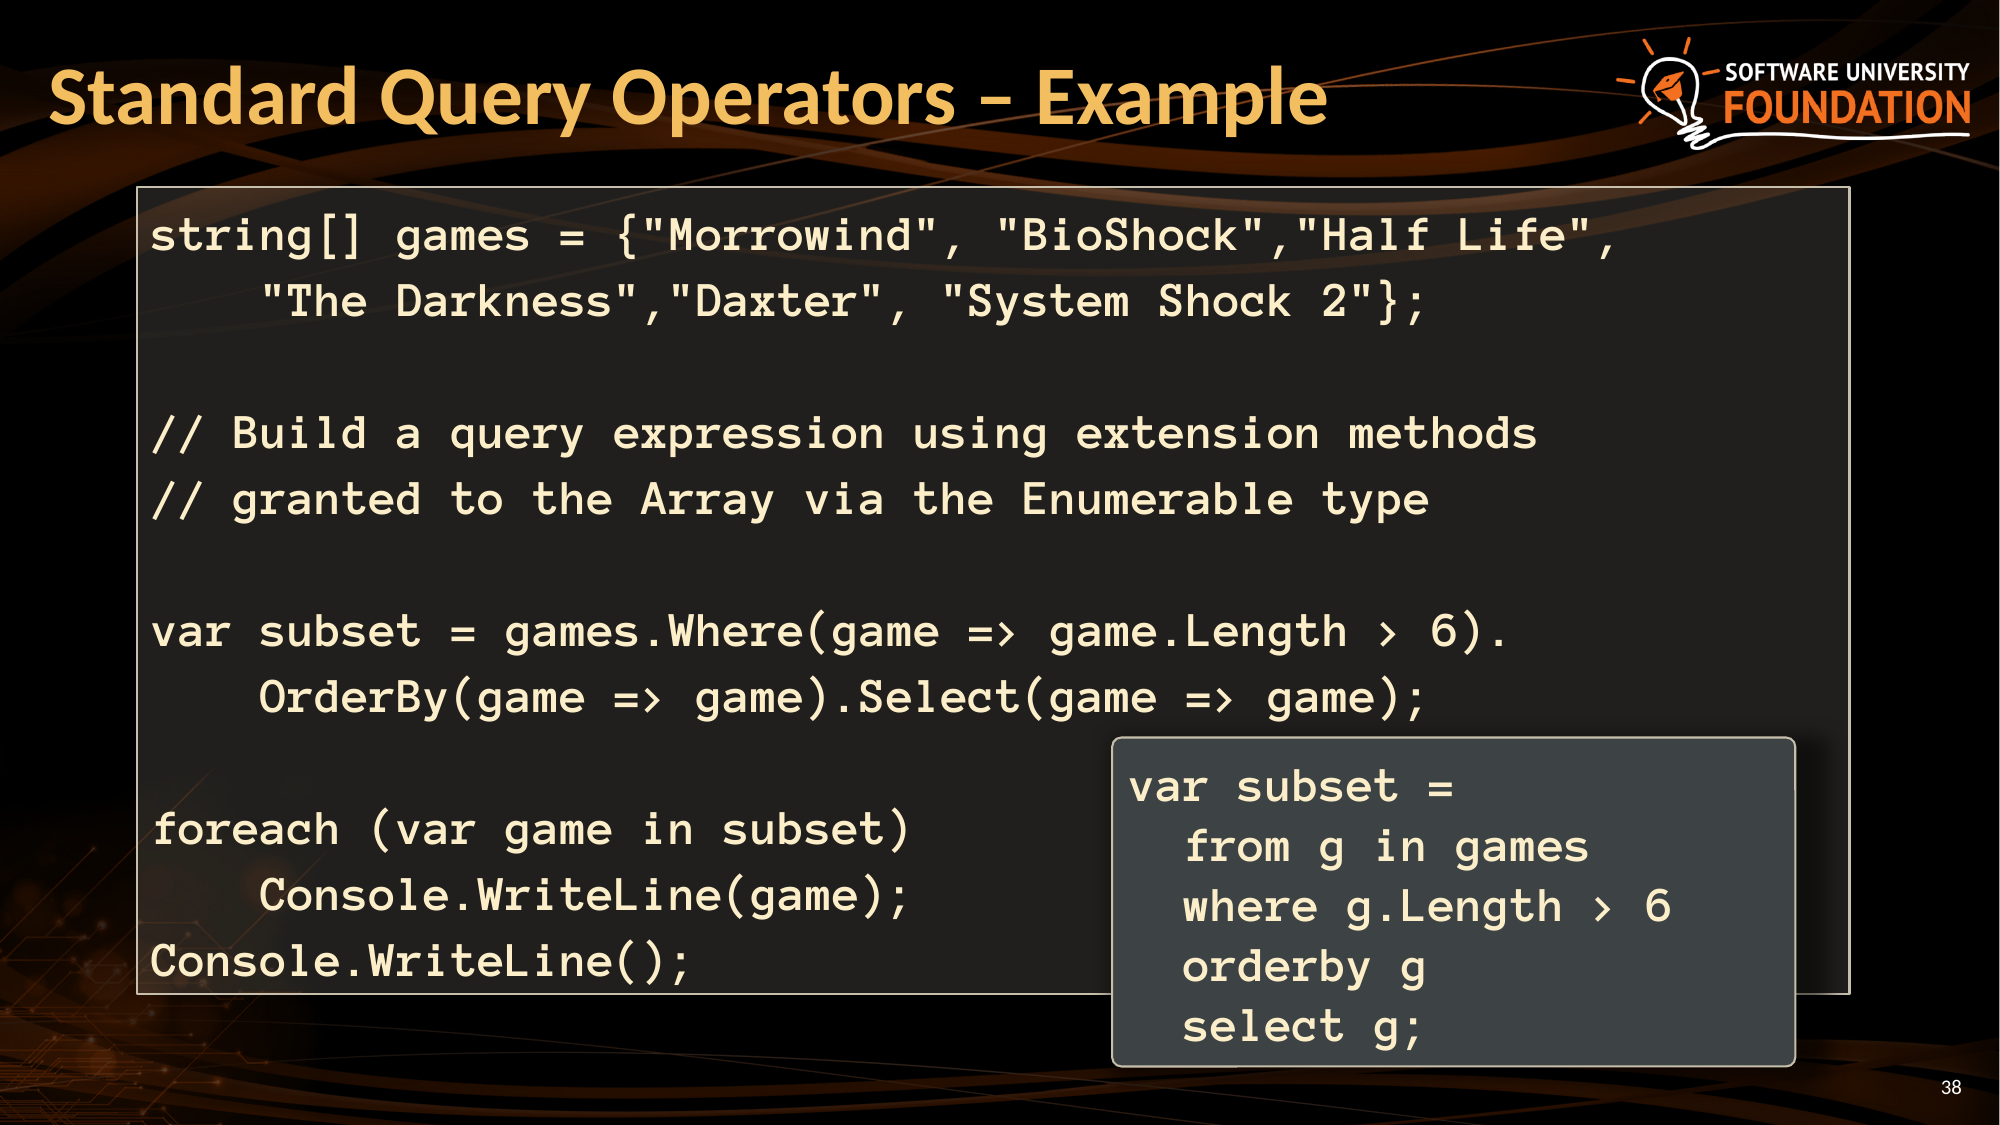

# Standard Query Operators – Example
string[] games = {"Morrowind", "BioShock","Half Life",
    "The Darkness","Daxter", "System Shock 2"};

// Build a query expression using extension methods
// granted to the Array via the Enumerable type

var subset = games.Where(game => game.Length > 6).
    OrderBy(game => game).Select(game => game);

foreach (var game in subset)
    Console.WriteLine(game);
Console.WriteLine();
var subset =
  from g in games
  where g.Length > 6
  orderby g
  select g;
38